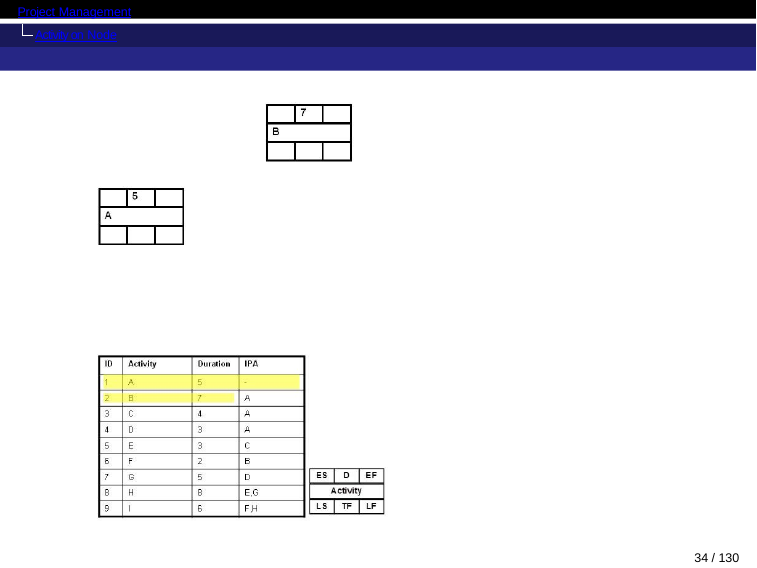

Project Management

Activity on Node

34 / 130